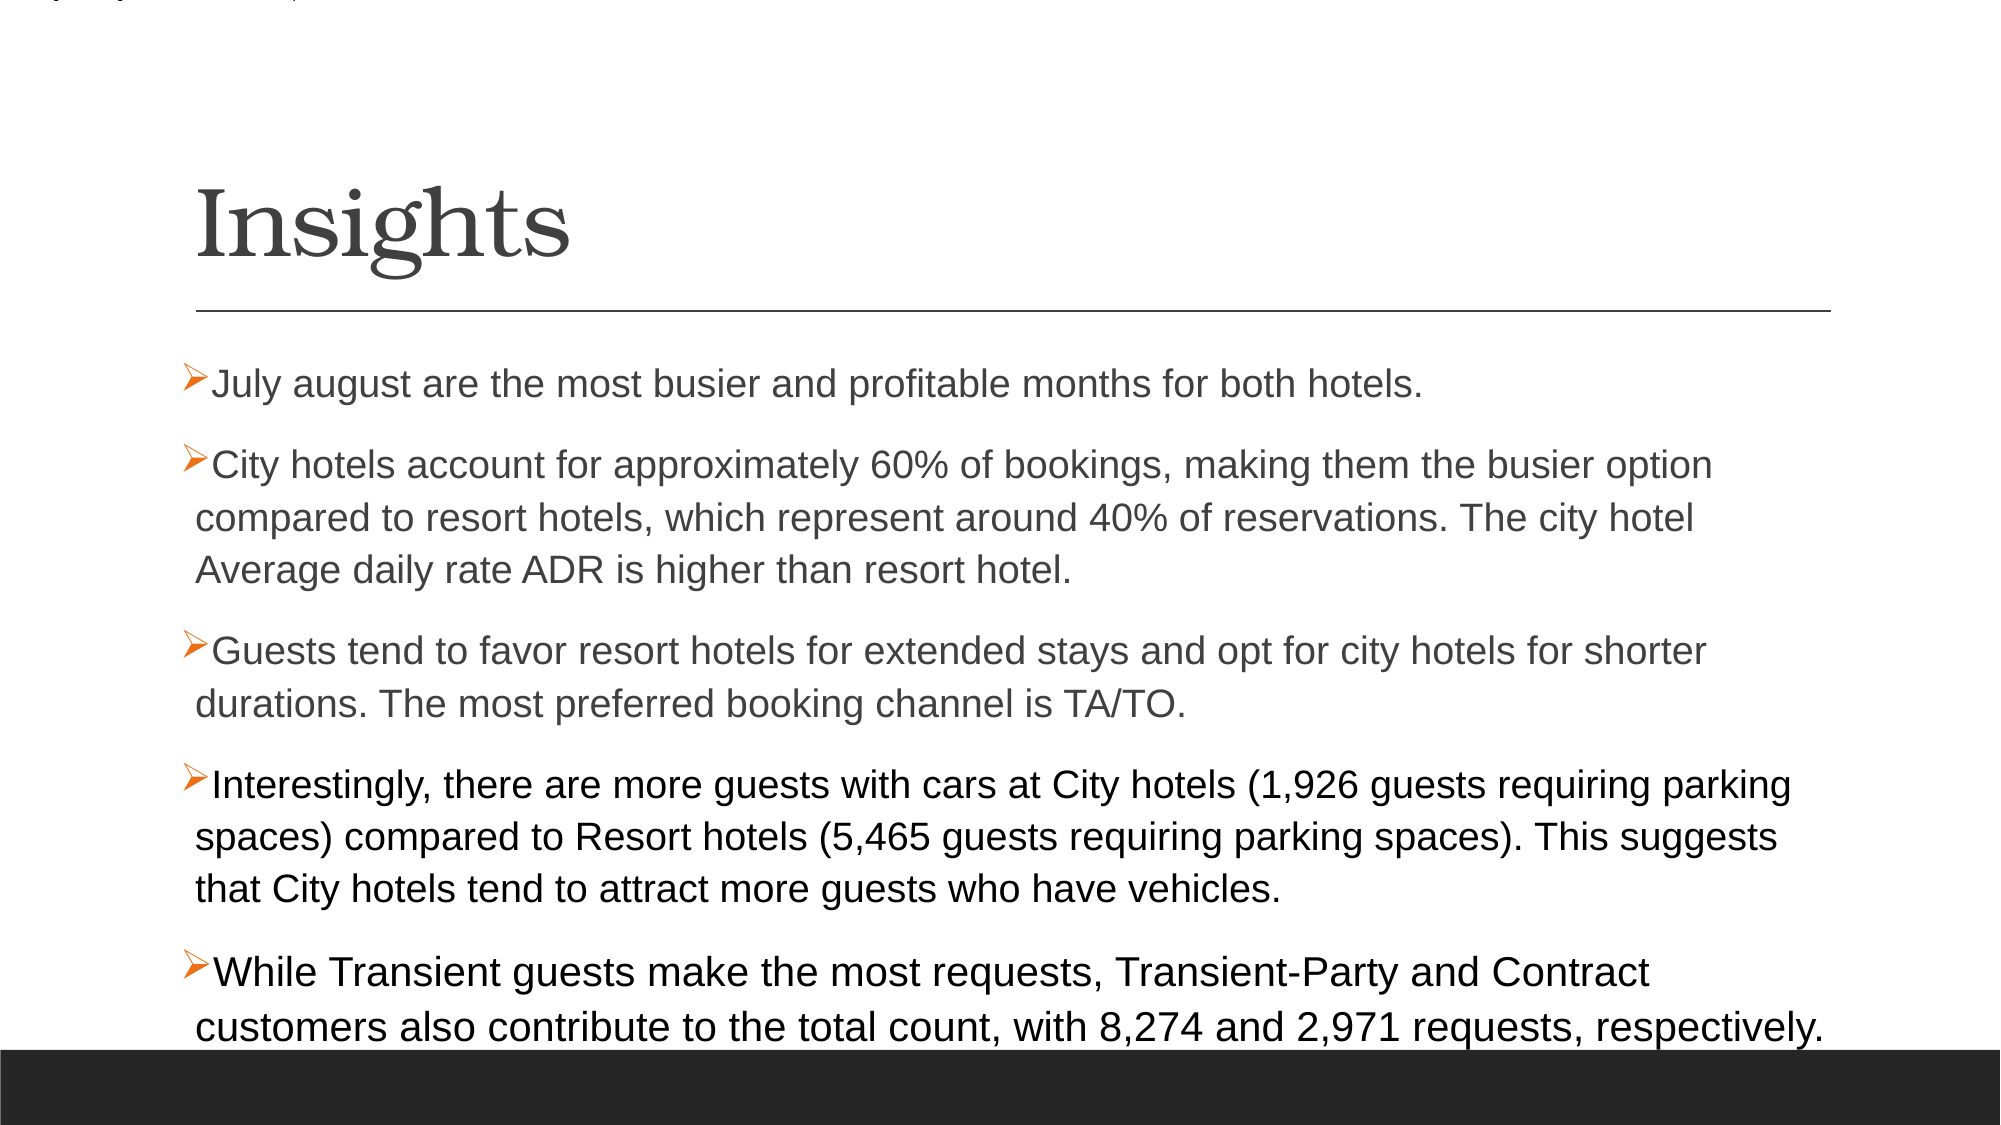

July and August emerge as the busiest and most profitable months for both hotels.

# Insights
July august are the most busier and profitable months for both hotels.
City hotels account for approximately 60% of bookings, making them the busier option compared to resort hotels, which represent around 40% of reservations. The city hotel Average daily rate ADR is higher than resort hotel.
Guests tend to favor resort hotels for extended stays and opt for city hotels for shorter durations. The most preferred booking channel is TA/TO.
Interestingly, there are more guests with cars at City hotels (1,926 guests requiring parking spaces) compared to Resort hotels (5,465 guests requiring parking spaces). This suggests that City hotels tend to attract more guests who have vehicles.
While Transient guests make the most requests, Transient-Party and Contract customers also contribute to the total count, with 8,274 and 2,971 requests, respectively.